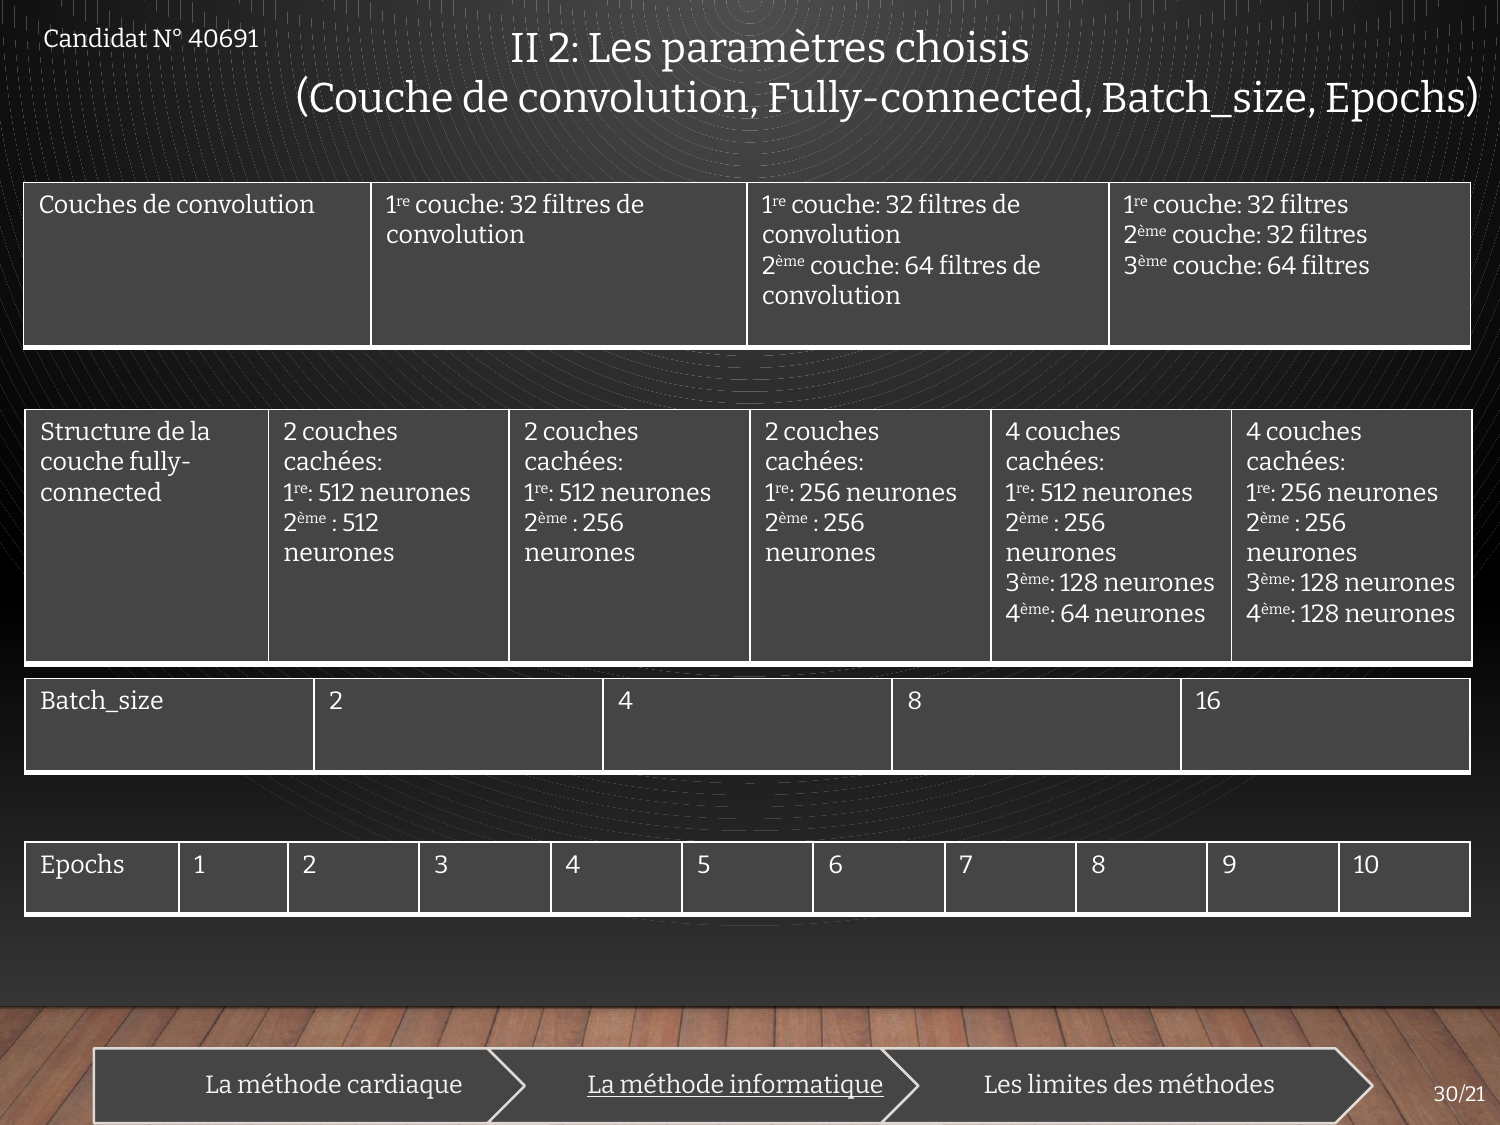

II 2: Les paramètres choisis
(Couche de convolution, Fully-connected, Batch_size, Epochs)

Candidat N° 40691
| Couches de convolution | 1re couche: 32 filtres de convolution | 1re couche: 32 filtres de convolution 2ème couche: 64 filtres de convolution | 1re couche: 32 filtres 2ème couche: 32 filtres 3ème couche: 64 filtres |
| --- | --- | --- | --- |
| Structure de la couche fully-connected | 2 couches cachées: 1re: 512 neurones 2ème : 512 neurones | 2 couches cachées: 1re: 512 neurones 2ème : 256 neurones | 2 couches cachées: 1re: 256 neurones 2ème : 256 neurones | 4 couches cachées: 1re: 512 neurones 2ème : 256 neurones 3ème: 128 neurones 4ème: 64 neurones | 4 couches cachées: 1re: 256 neurones 2ème : 256 neurones 3ème: 128 neurones 4ème: 128 neurones |
| --- | --- | --- | --- | --- | --- |
| Batch\_size | 2 | 4 | 8 | 16 |
| --- | --- | --- | --- | --- |
| Epochs | 1 | 2 | 3 | 4 | 5 | 6 | 7 | 8 | 9 | 10 |
| --- | --- | --- | --- | --- | --- | --- | --- | --- | --- | --- |
La méthode cardiaque
La méthode informatique
Les limites des méthodes
30/21